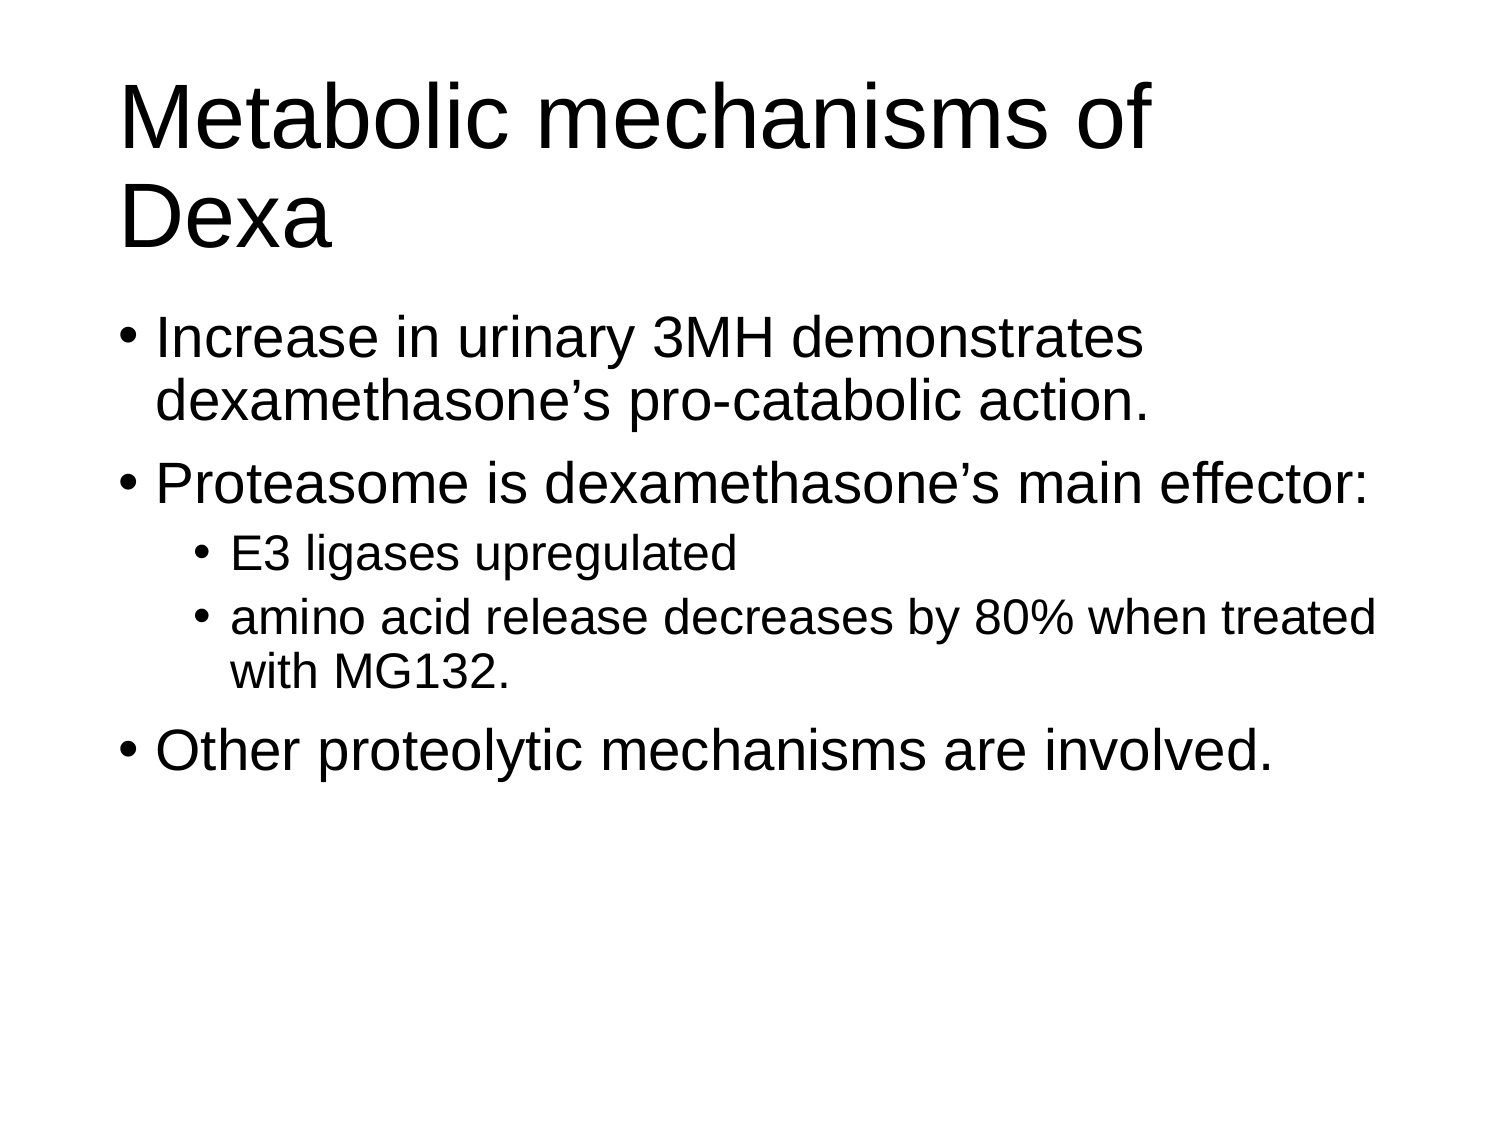

# Metabolic mechanisms of Dexa
Increase in urinary 3MH demonstrates dexamethasone’s pro-catabolic action.
Proteasome is dexamethasone’s main effector:
E3 ligases upregulated
amino acid release decreases by 80% when treated with MG132.
Other proteolytic mechanisms are involved.